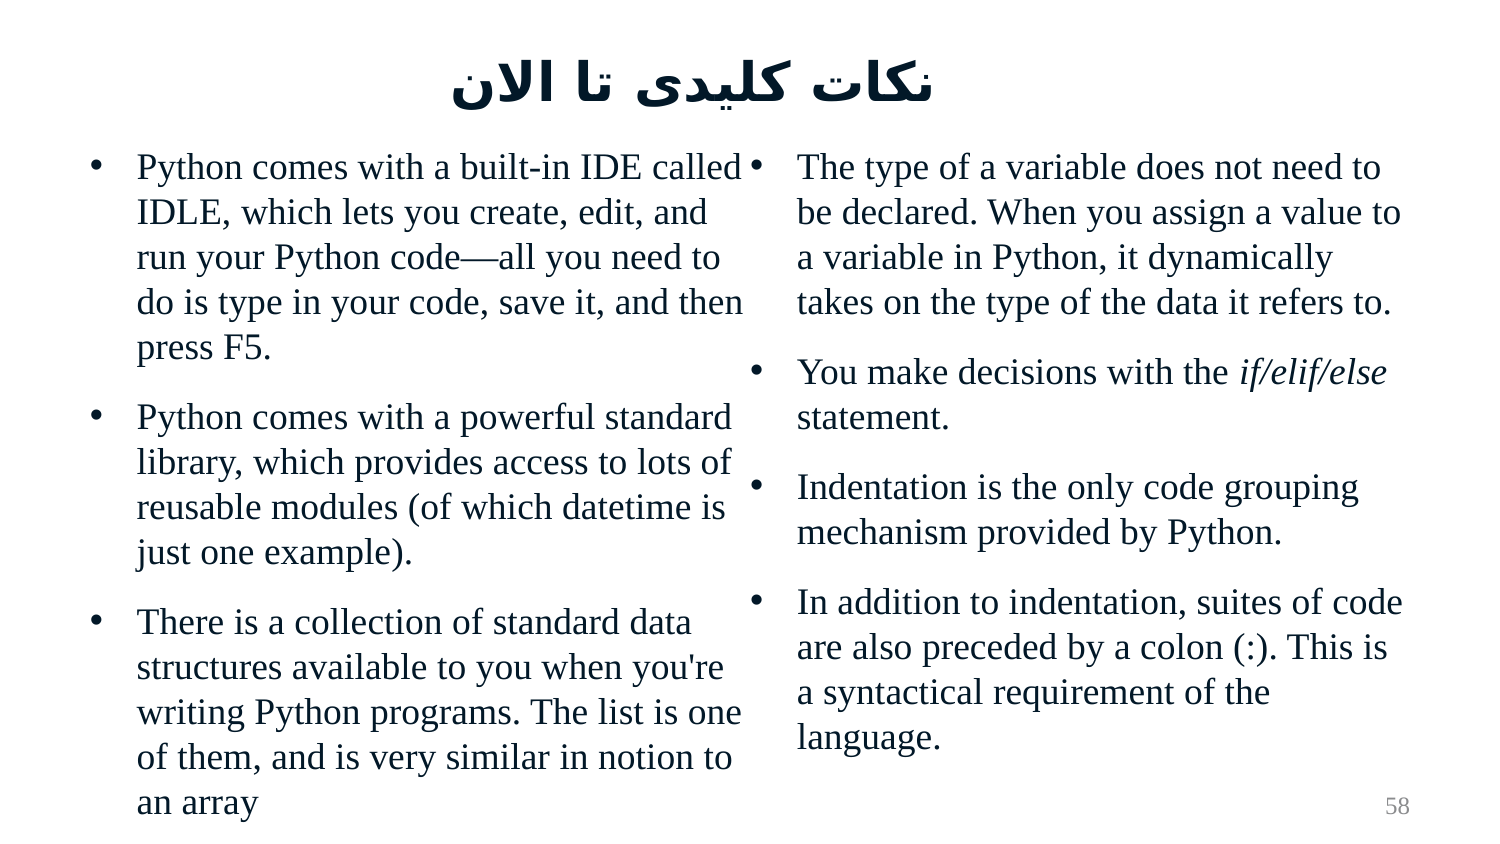

# نکات کلیدی تا الان
Python comes with a built-in IDE called IDLE, which lets you create, edit, and run your Python code—all you need to do is type in your code, save it, and then press F5.
Python comes with a powerful standard library, which provides access to lots of reusable modules (of which datetime is just one example).
There is a collection of standard data structures available to you when you're writing Python programs. The list is one of them, and is very similar in notion to an array
The type of a variable does not need to be declared. When you assign a value to a variable in Python, it dynamically takes on the type of the data it refers to.
You make decisions with the if/elif/else statement.
Indentation is the only code grouping mechanism provided by Python.
In addition to indentation, suites of code are also preceded by a colon (:). This is a syntactical requirement of the language.

58